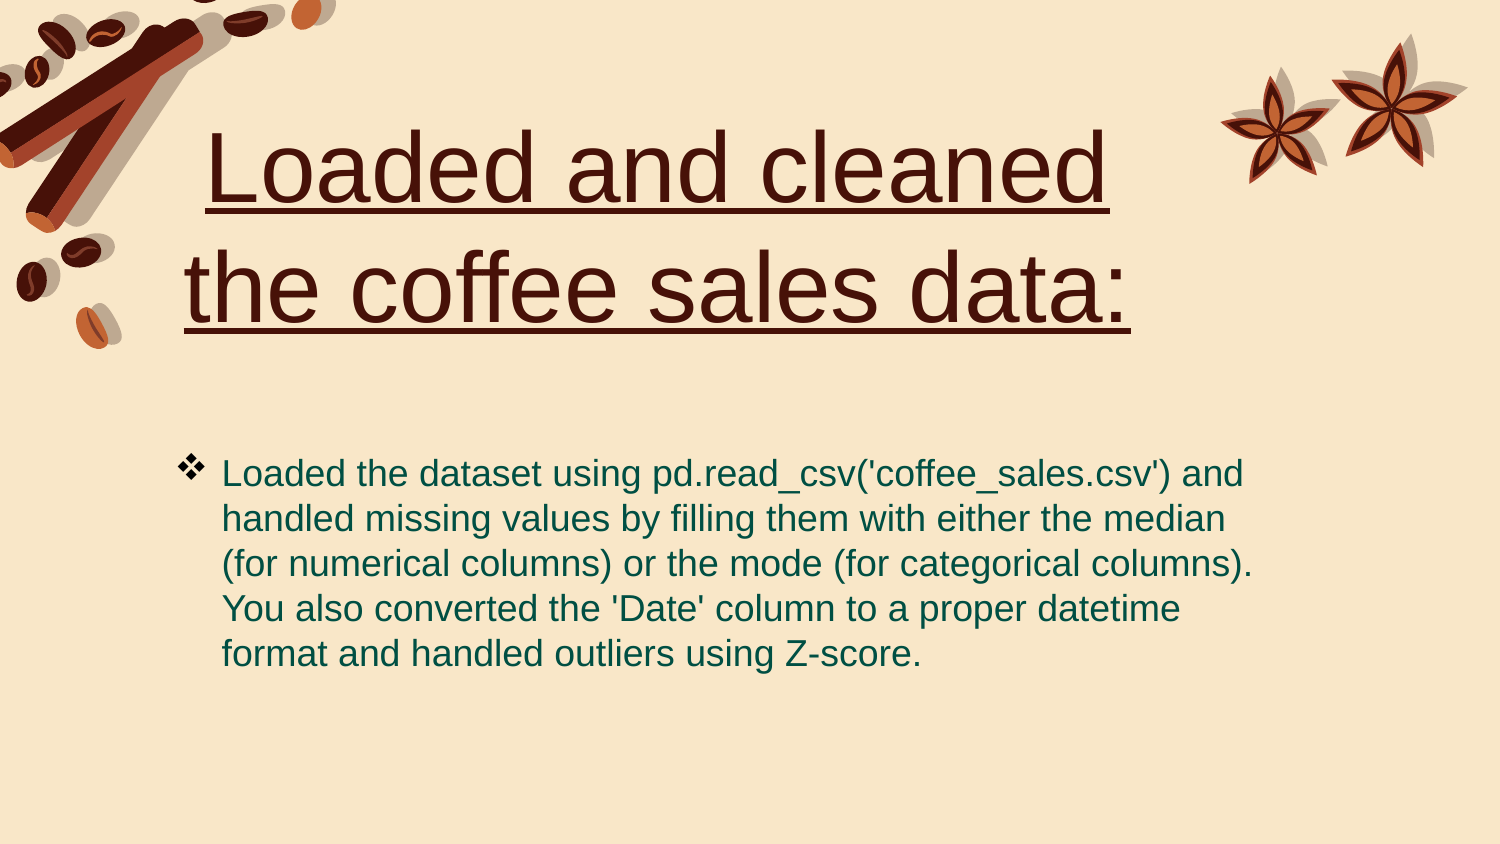

# Loaded and cleaned the coffee sales data:
Loaded the dataset using pd.read_csv('coffee_sales.csv') and handled missing values by filling them with either the median (for numerical columns) or the mode (for categorical columns). You also converted the 'Date' column to a proper datetime format and handled outliers using Z-score.